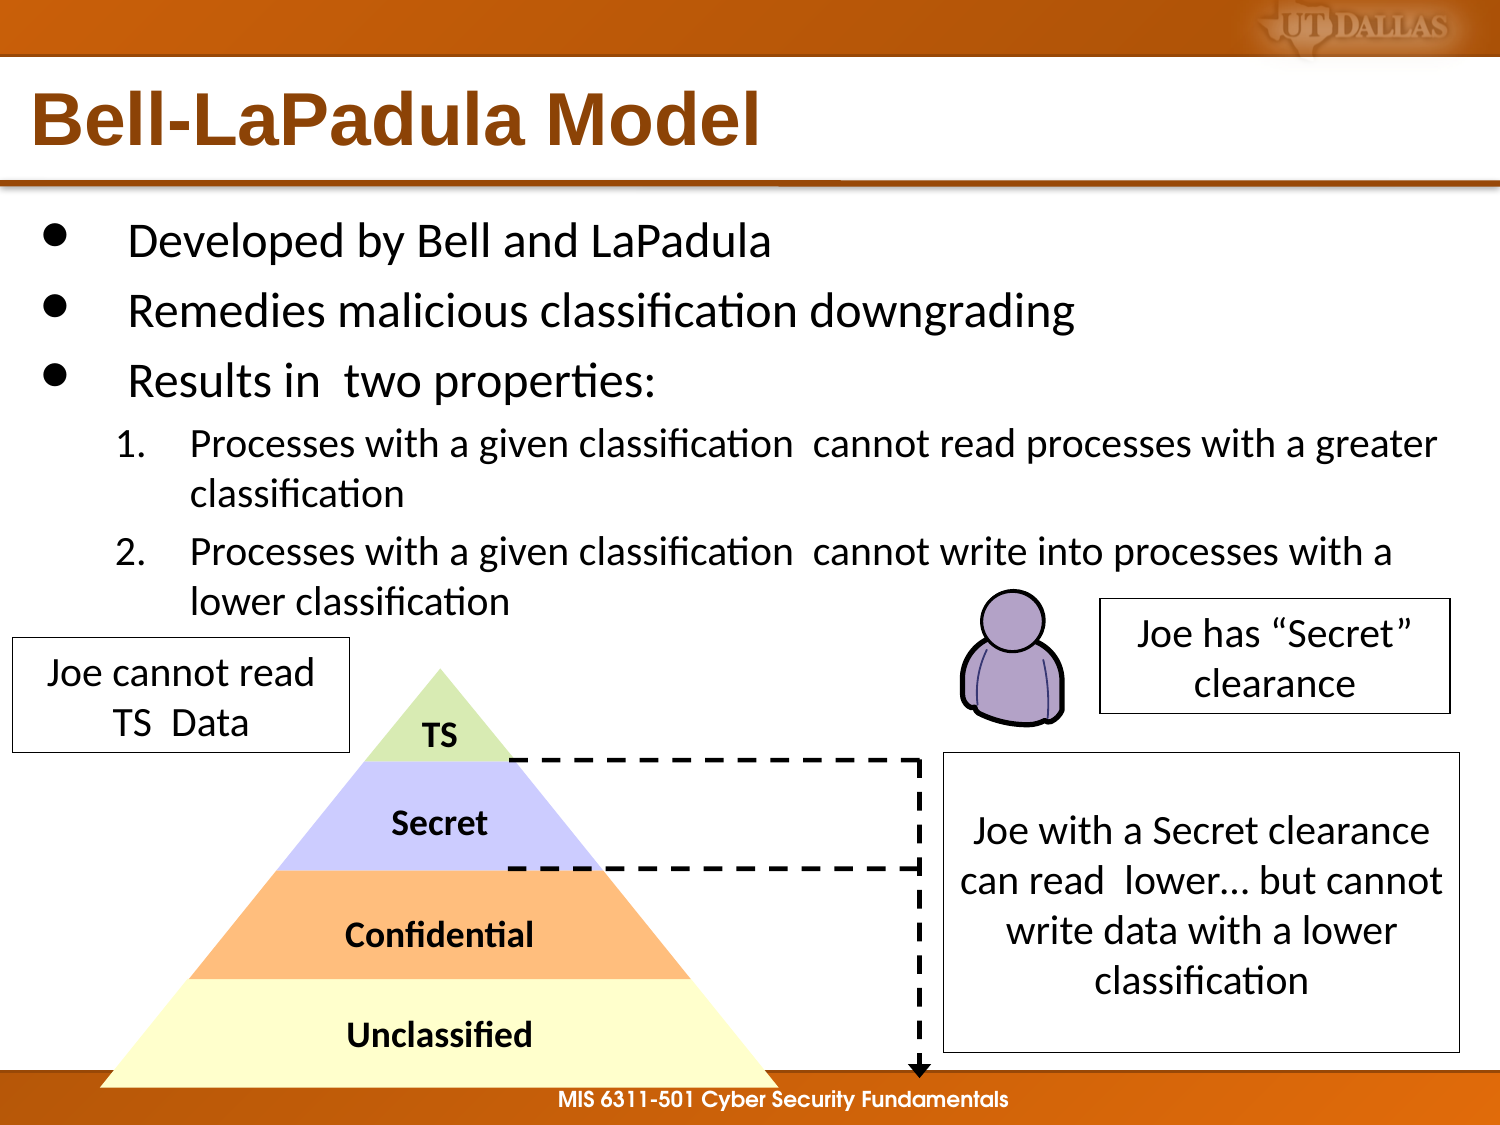

# Bell-LaPadula Model
Developed by Bell and LaPadula
Remedies malicious classification downgrading
Results in  two properties:
Processes with a given classification  cannot read processes with a greater classification
Processes with a given classification  cannot write into processes with a lower classification

Joe has “Secret” clearance
Joe cannot read TS  Data

TS

Secret

Confidential

Unclassified
Joe with a Secret clearance can read  lower… but cannot write data with a lower classification